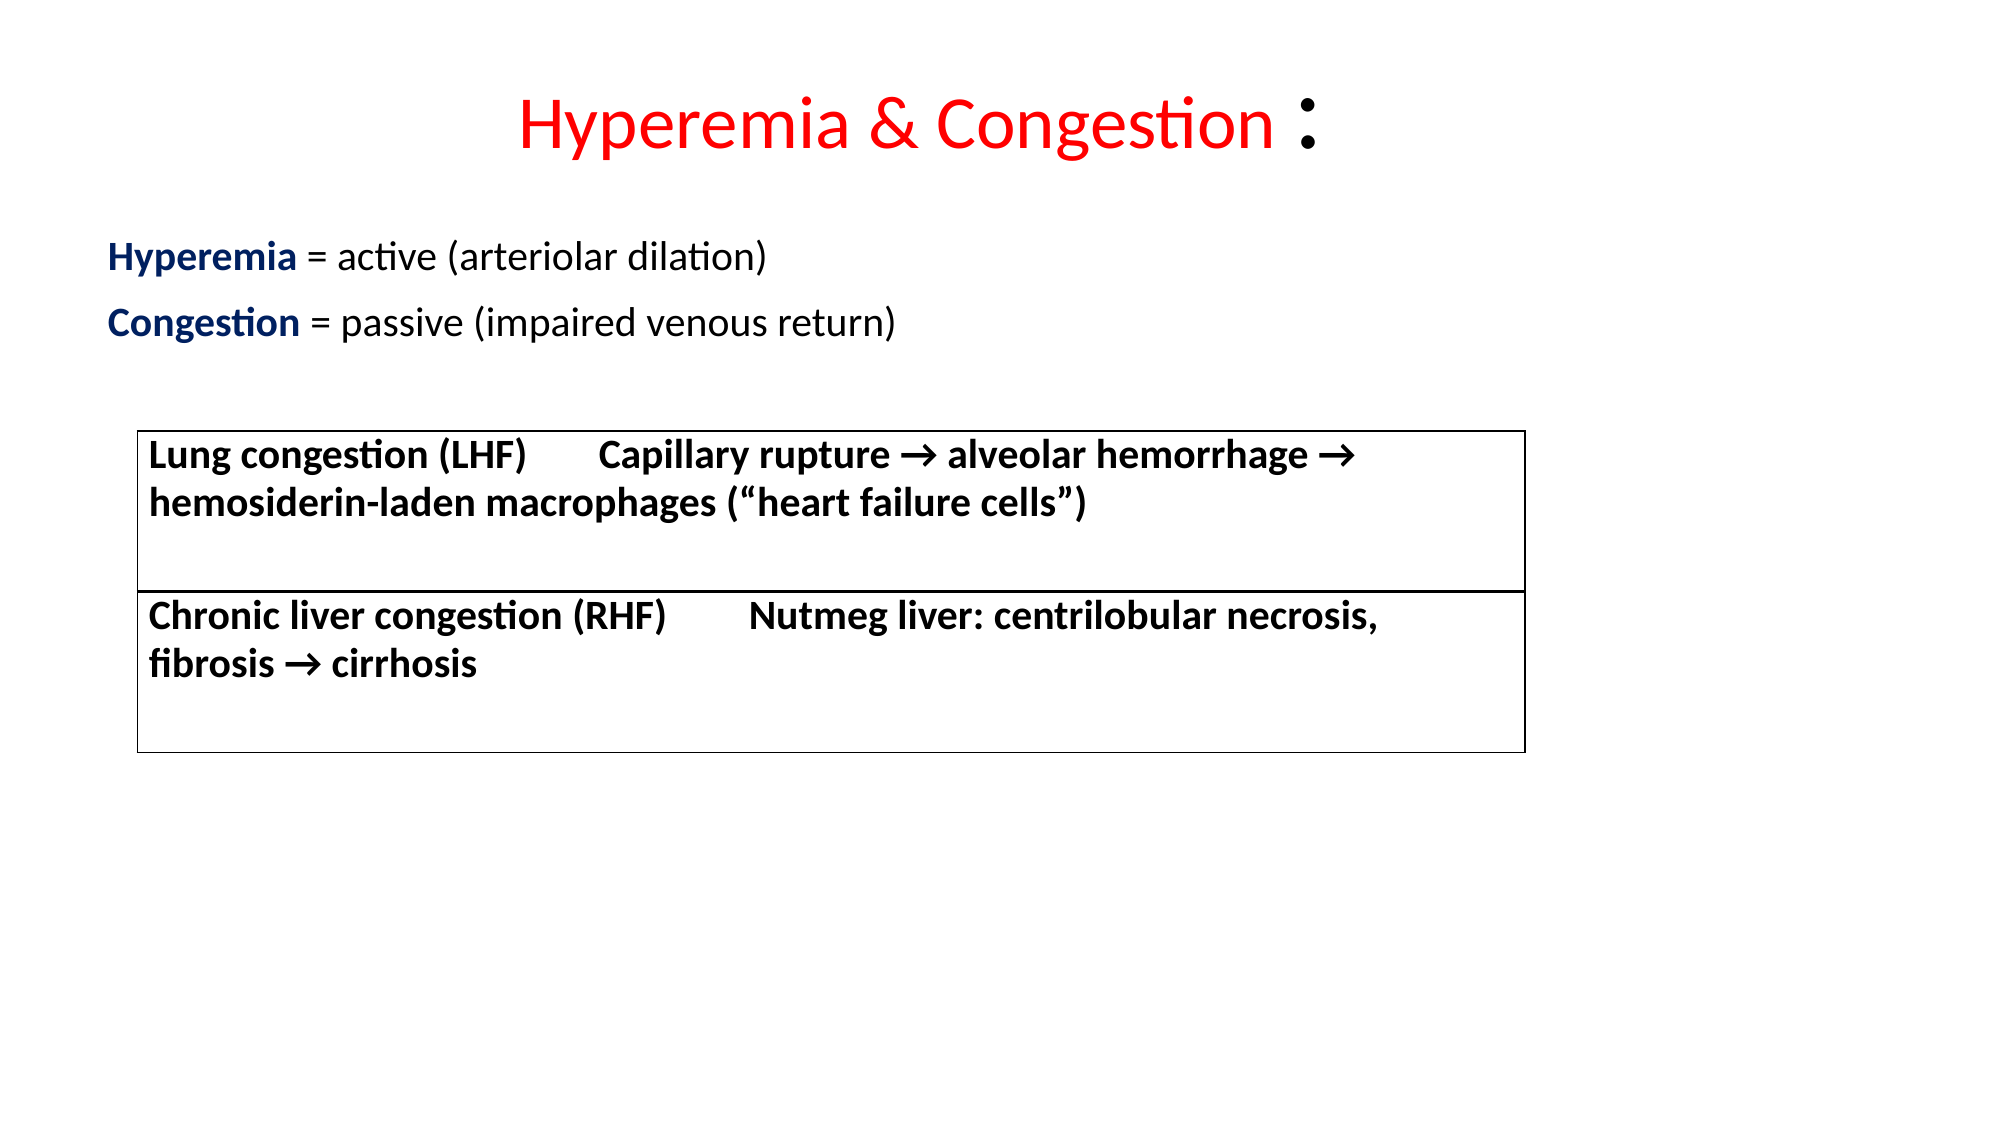

# Hyperemia & Congestion :
Hyperemia = active (arteriolar dilation)
Congestion = passive (impaired venous return)
| Lung congestion (LHF) Capillary rupture → alveolar hemorrhage → hemosiderin-laden macrophages (“heart failure cells”) |
| --- |
| Chronic liver congestion (RHF) Nutmeg liver: centrilobular necrosis, fibrosis → cirrhosis |